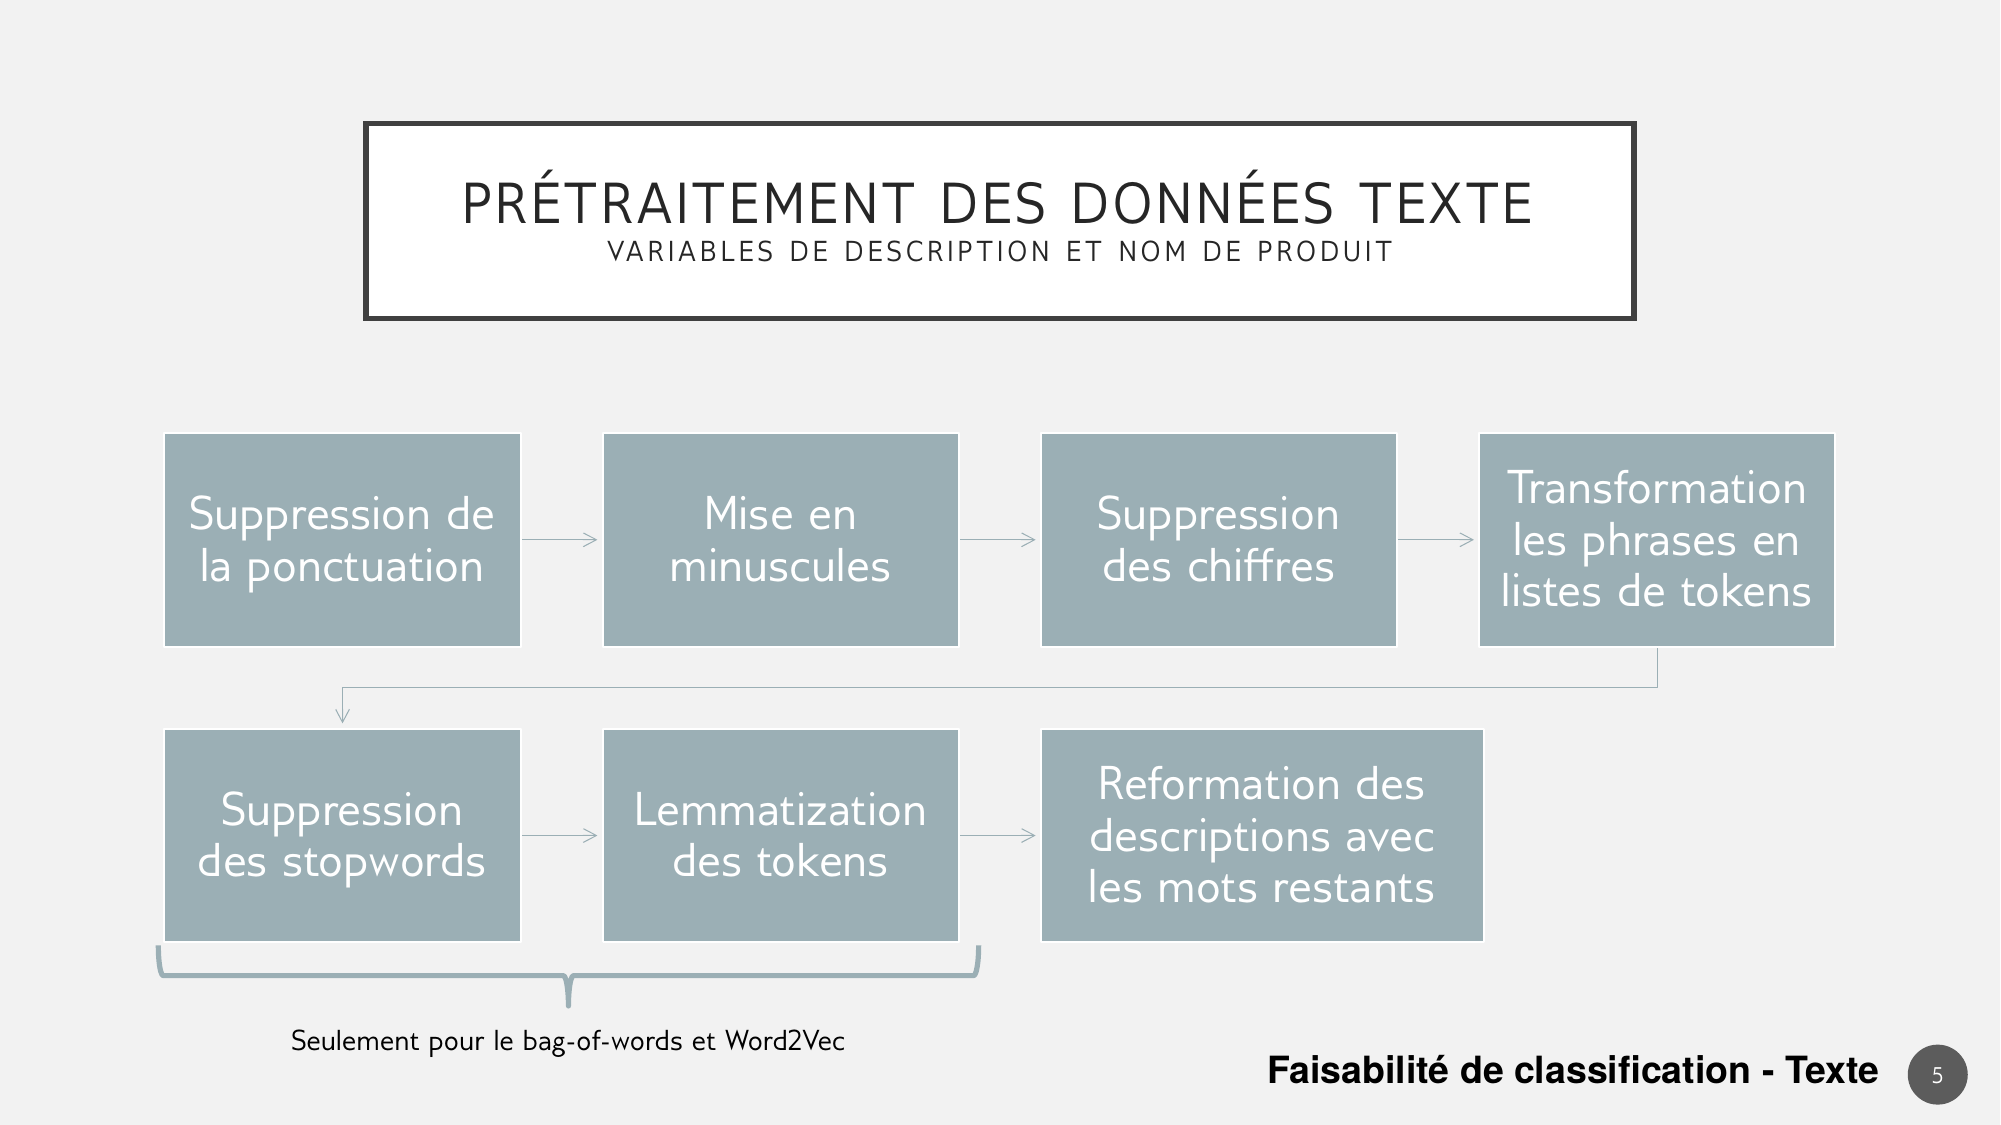

# Prétraitement des Données Texte variables de description et nom de produit

Suppression de la ponctuation

Mise en minuscules

Suppression des chiffres

Transformation les phrases en listes de tokens

Suppression des stopwords

Lemmatization des tokens
Reformation des descriptions avec les mots restants

Seulement pour le bag-of-words et Word2Vec
Faisabilité de classification - Texte
5